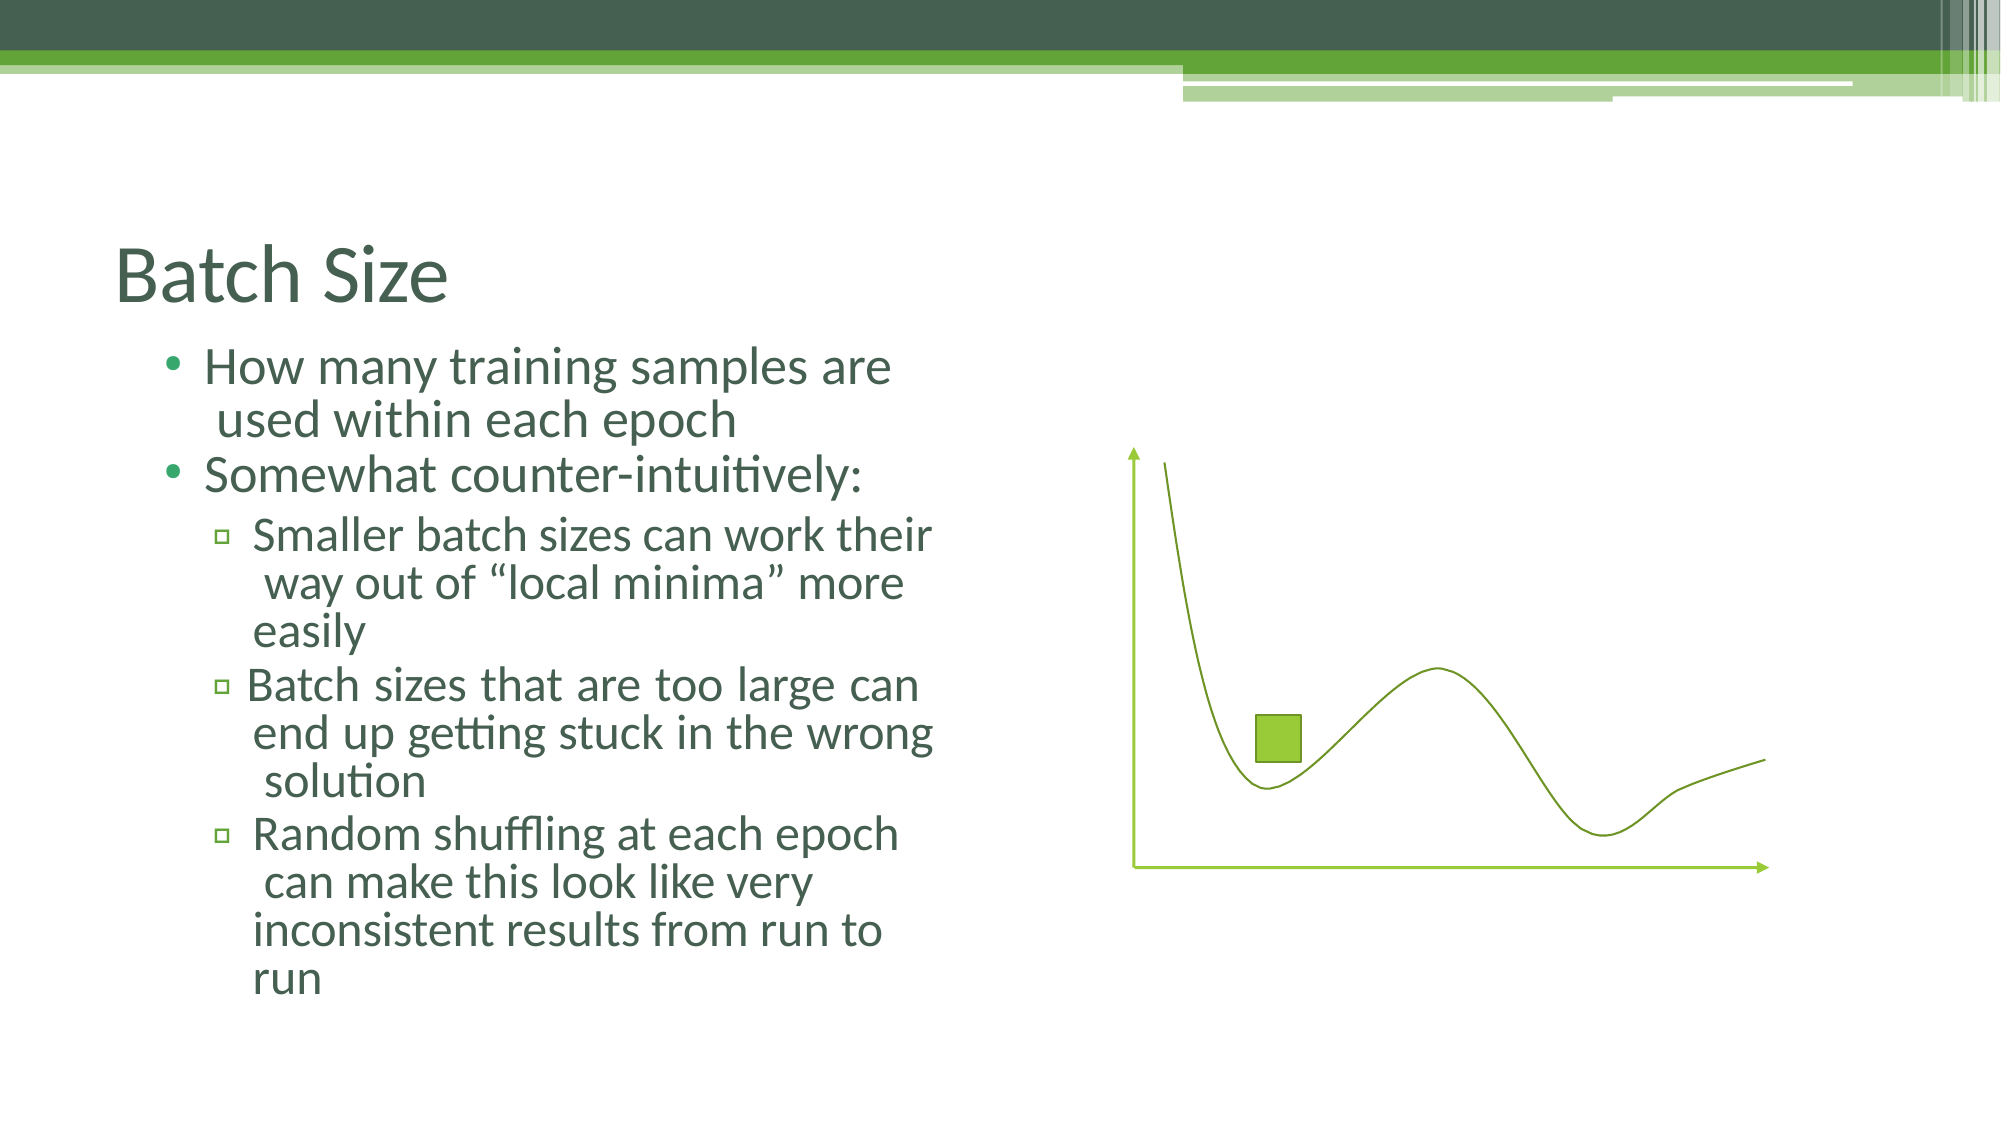

# Batch Size
How many training samples are  used within each epoch
Somewhat counter-intuitively:
▫	Smaller batch sizes can work their  way out of “local minima” more  easily
▫ Batch sizes that are too large can  end up getting stuck in the wrong  solution
▫	Random shuffling at each epoch  can make this look like very  inconsistent results from run to  run